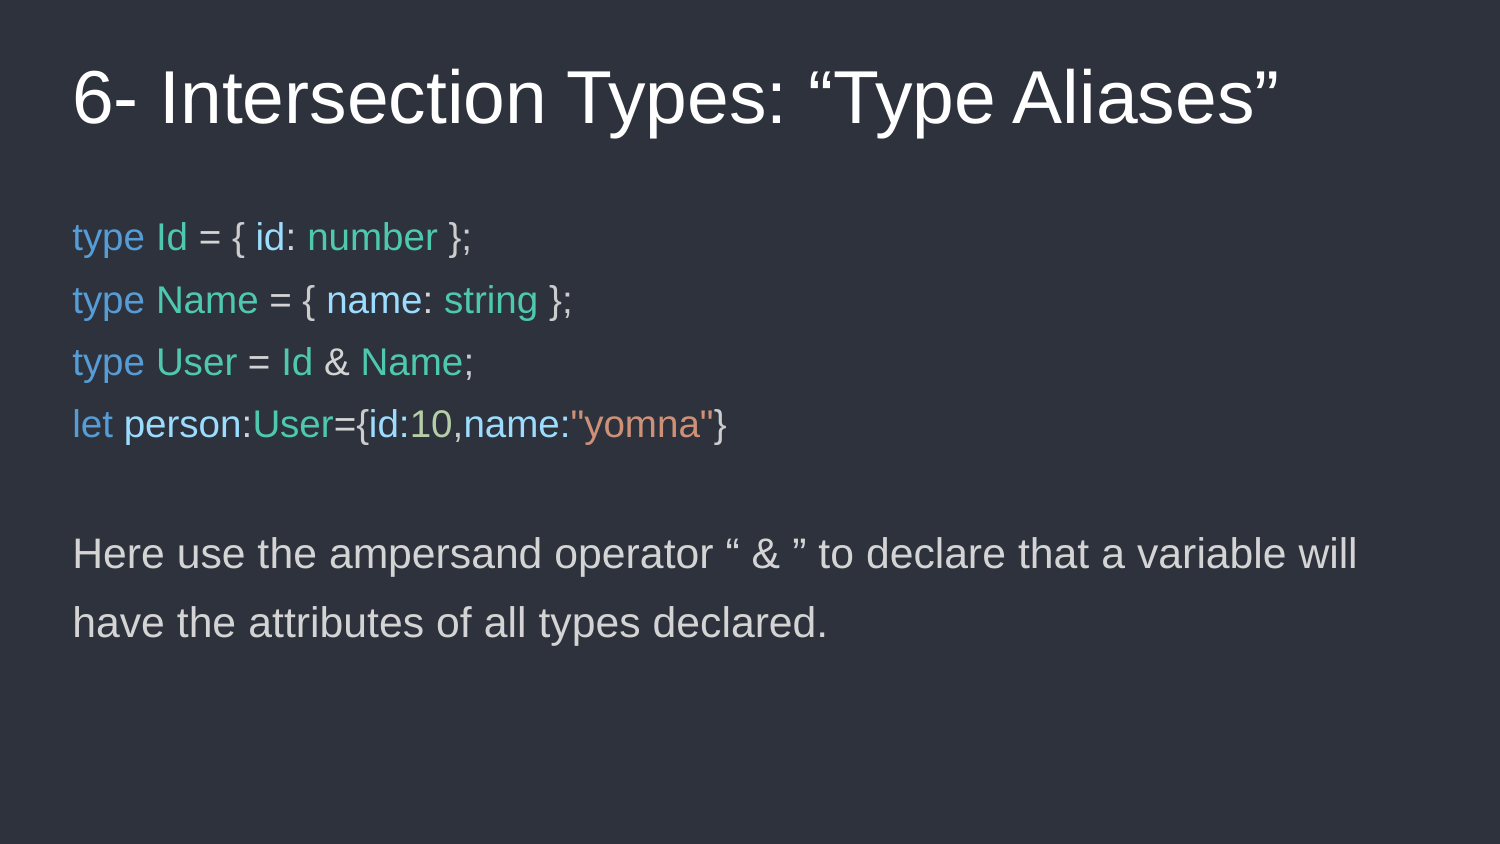

# 6- Intersection Types: “Type Aliases”
type Id = { id: number };
type Name = { name: string };
type User = Id & Name;
let person:User={id:10,name:"yomna"}

Here use the ampersand operator “ & ” to declare that a variable will have the attributes of all types declared.